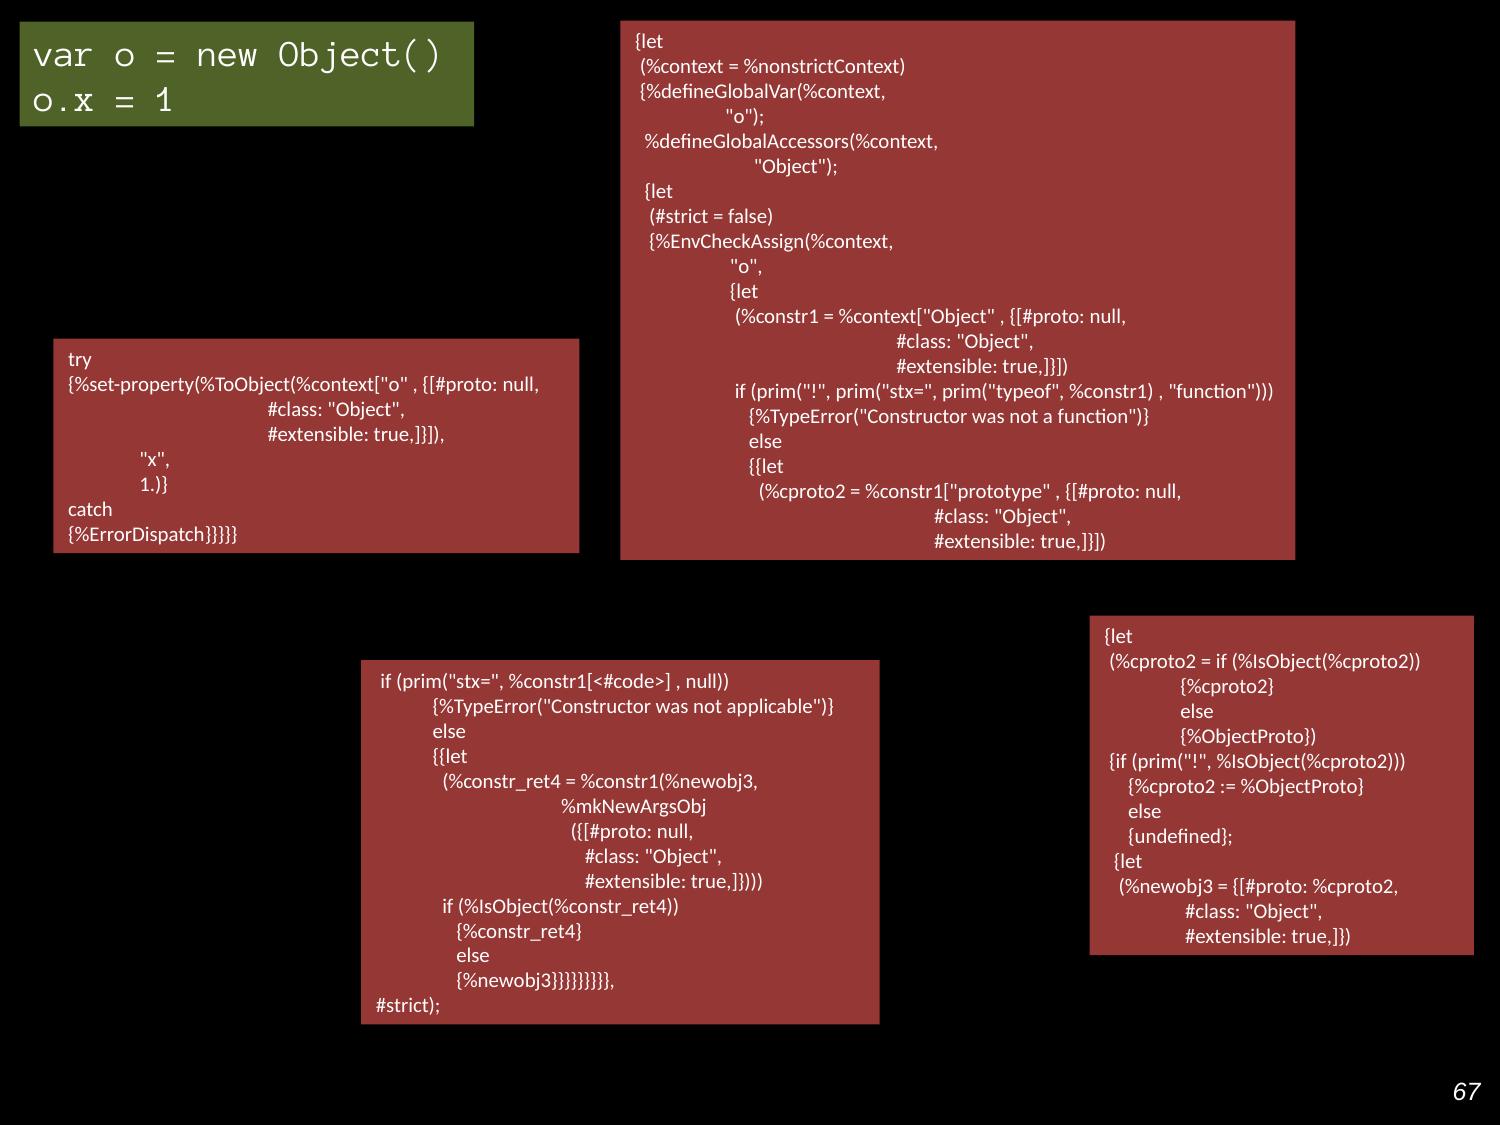

{let
 (%context = %nonstrictContext)
 {%defineGlobalVar(%context,
                   "o");
  %defineGlobalAccessors(%context,
                         "Object");
  {let
   (#strict = false)
   {%EnvCheckAssign(%context,
                    "o",
                    {let
                     (%constr1 = %context["Object" , {[#proto: null,
                                                       #class: "Object",
                                                       #extensible: true,]}])
                     if (prim("!", prim("stx=", prim("typeof", %constr1) , "function")))
                        {%TypeError("Constructor was not a function")}
                        else
                        {{let
                          (%cproto2 = %constr1["prototype" , {[#proto: null,
                                                               #class: "Object",
                                                               #extensible: true,]}])
var o = new Object()
o.x = 1
try
{%set-property(%ToObject(%context["o" , {[#proto: null,
                                          #class: "Object",
                                          #extensible: true,]}]),
               "x",
               1.)}
catch
{%ErrorDispatch}}}}}
{let
 (%cproto2 = if (%IsObject(%cproto2))
                {%cproto2}
                else
                {%ObjectProto})
 {if (prim("!", %IsObject(%cproto2)))
     {%cproto2 := %ObjectProto}
     else
     {undefined};
  {let
   (%newobj3 = {[#proto: %cproto2,
                 #class: "Object",
                 #extensible: true,]})
 if (prim("stx=", %constr1[<#code>] , null))
            {%TypeError("Constructor was not applicable")}
            else
            {{let
              (%constr_ret4 = %constr1(%newobj3,
                                       %mkNewArgsObj
                                         ({[#proto: null,
                                            #class: "Object",
                                            #extensible: true,]})))
              if (%IsObject(%constr_ret4))
                 {%constr_ret4}
                 else
                 {%newobj3}}}}}}}}},
#strict);
67